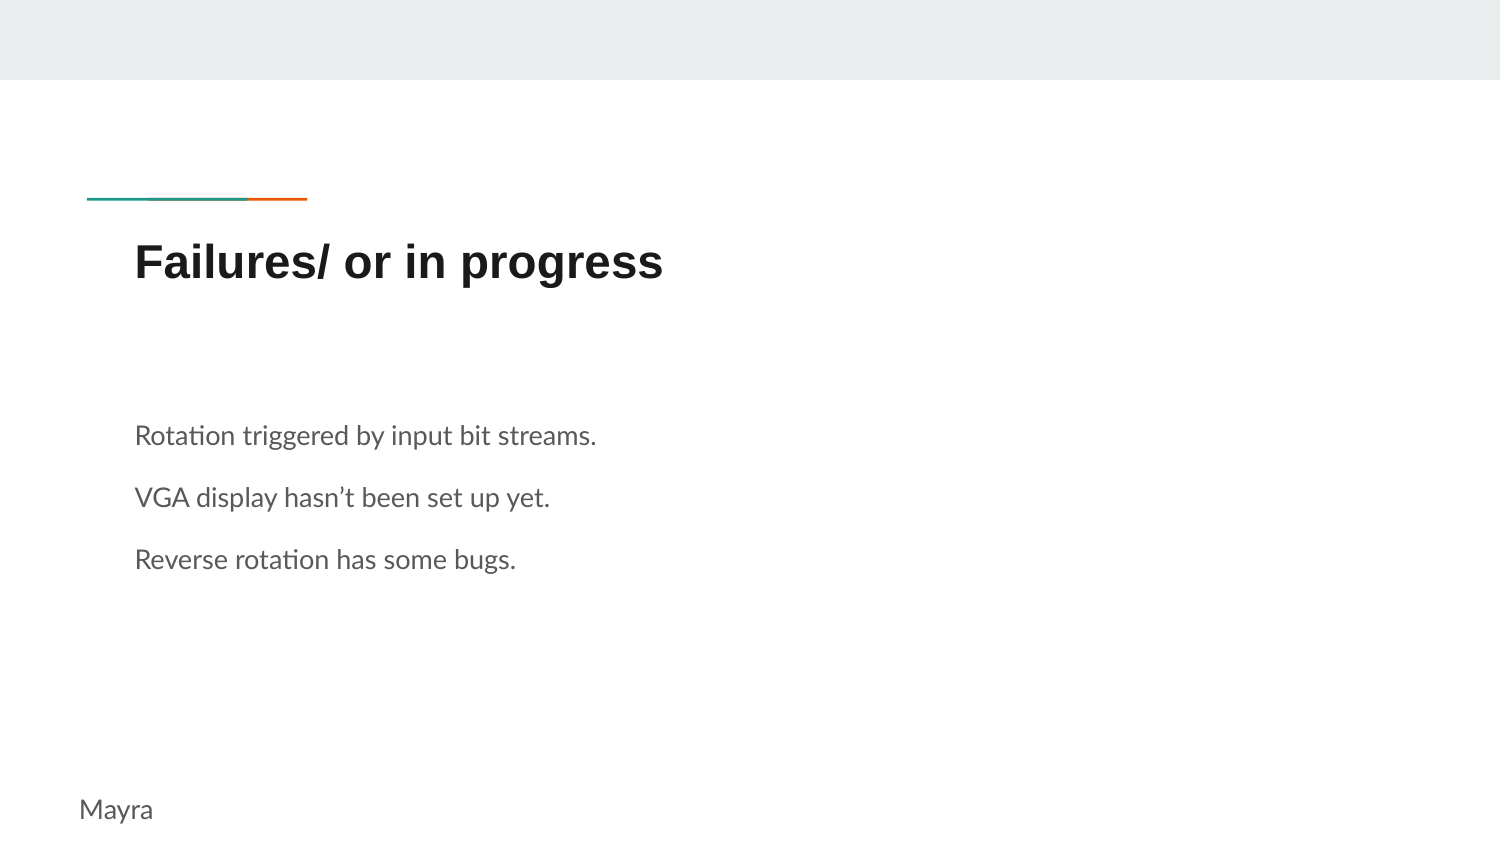

# Failures/ or in progress

Rotation triggered by input bit streams.
VGA display hasn’t been set up yet.
Reverse rotation has some bugs.
Mayra